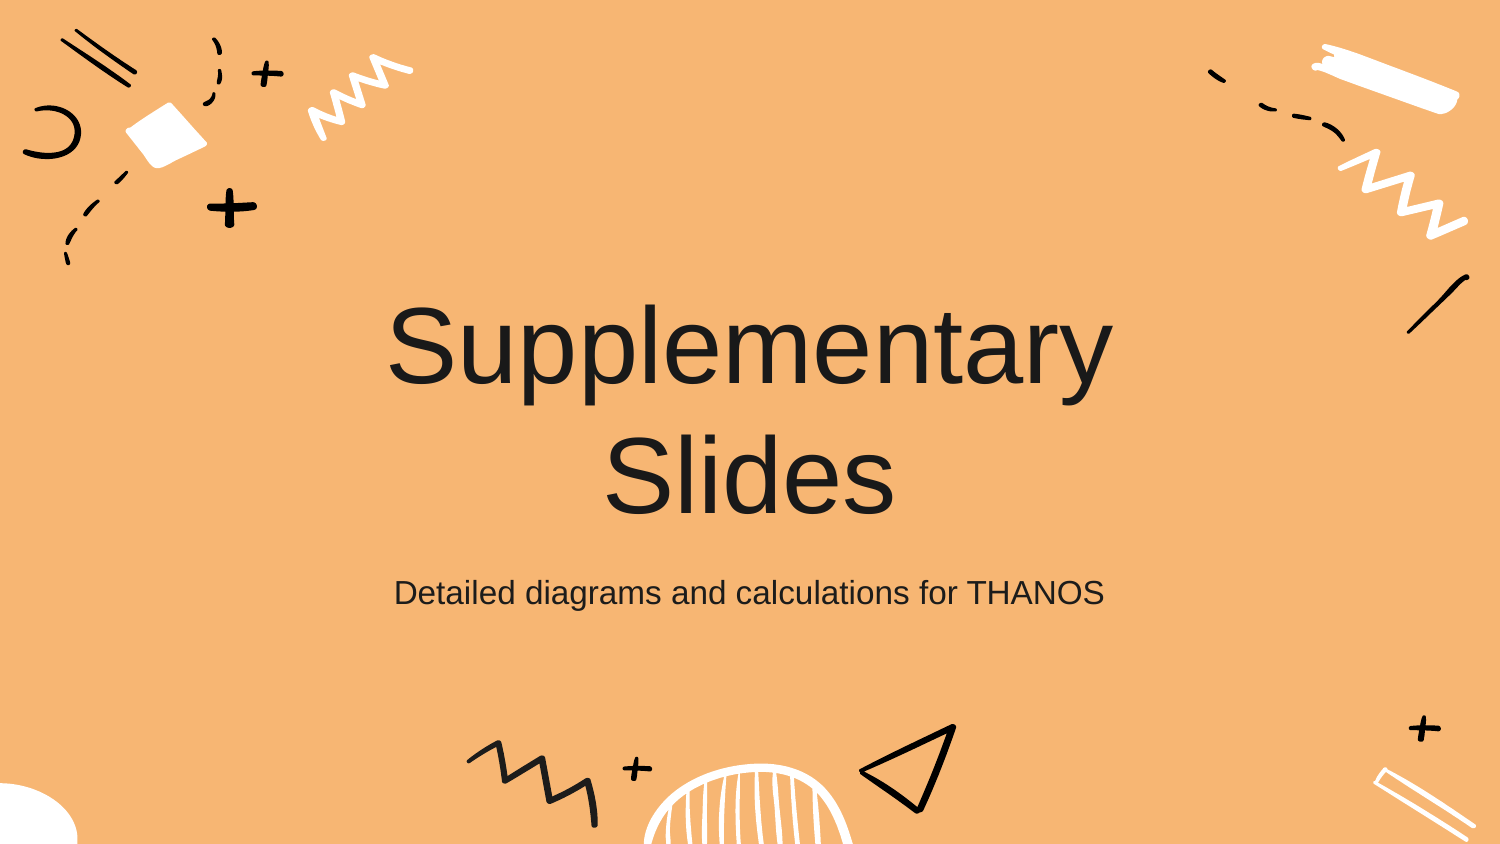

# Supplementary Slides
Detailed diagrams and calculations for THANOS